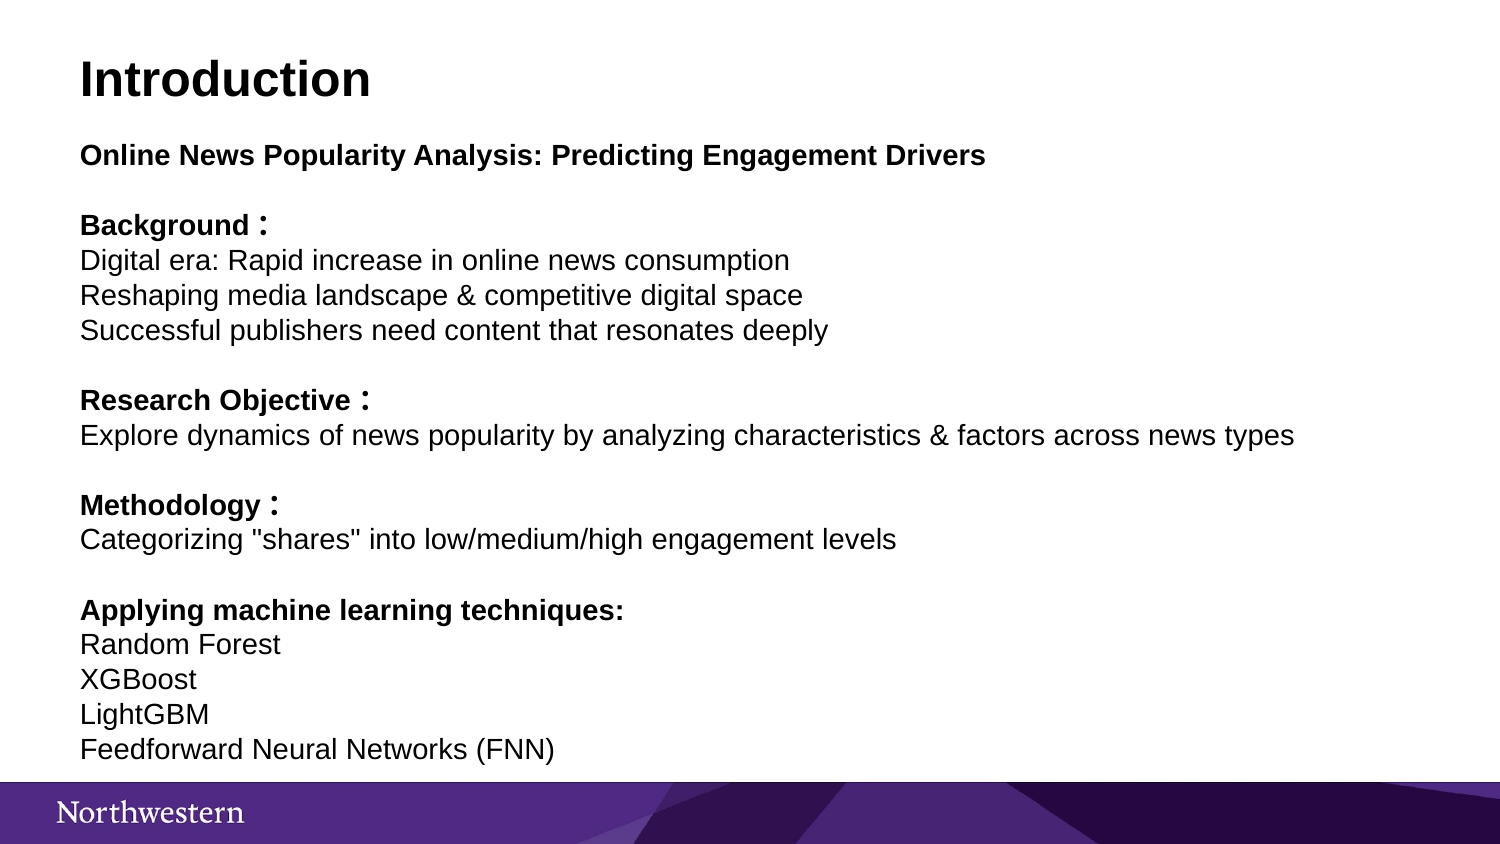

# Introduction
Online News Popularity Analysis: Predicting Engagement Drivers

Background：
Digital era: Rapid increase in online news consumption
Reshaping media landscape & competitive digital space
Successful publishers need content that resonates deeply

Research Objective：
Explore dynamics of news popularity by analyzing characteristics & factors across news types

Methodology：
Categorizing "shares" into low/medium/high engagement levels

Applying machine learning techniques:
Random Forest
XGBoost
LightGBM
Feedforward Neural Networks (FNN)